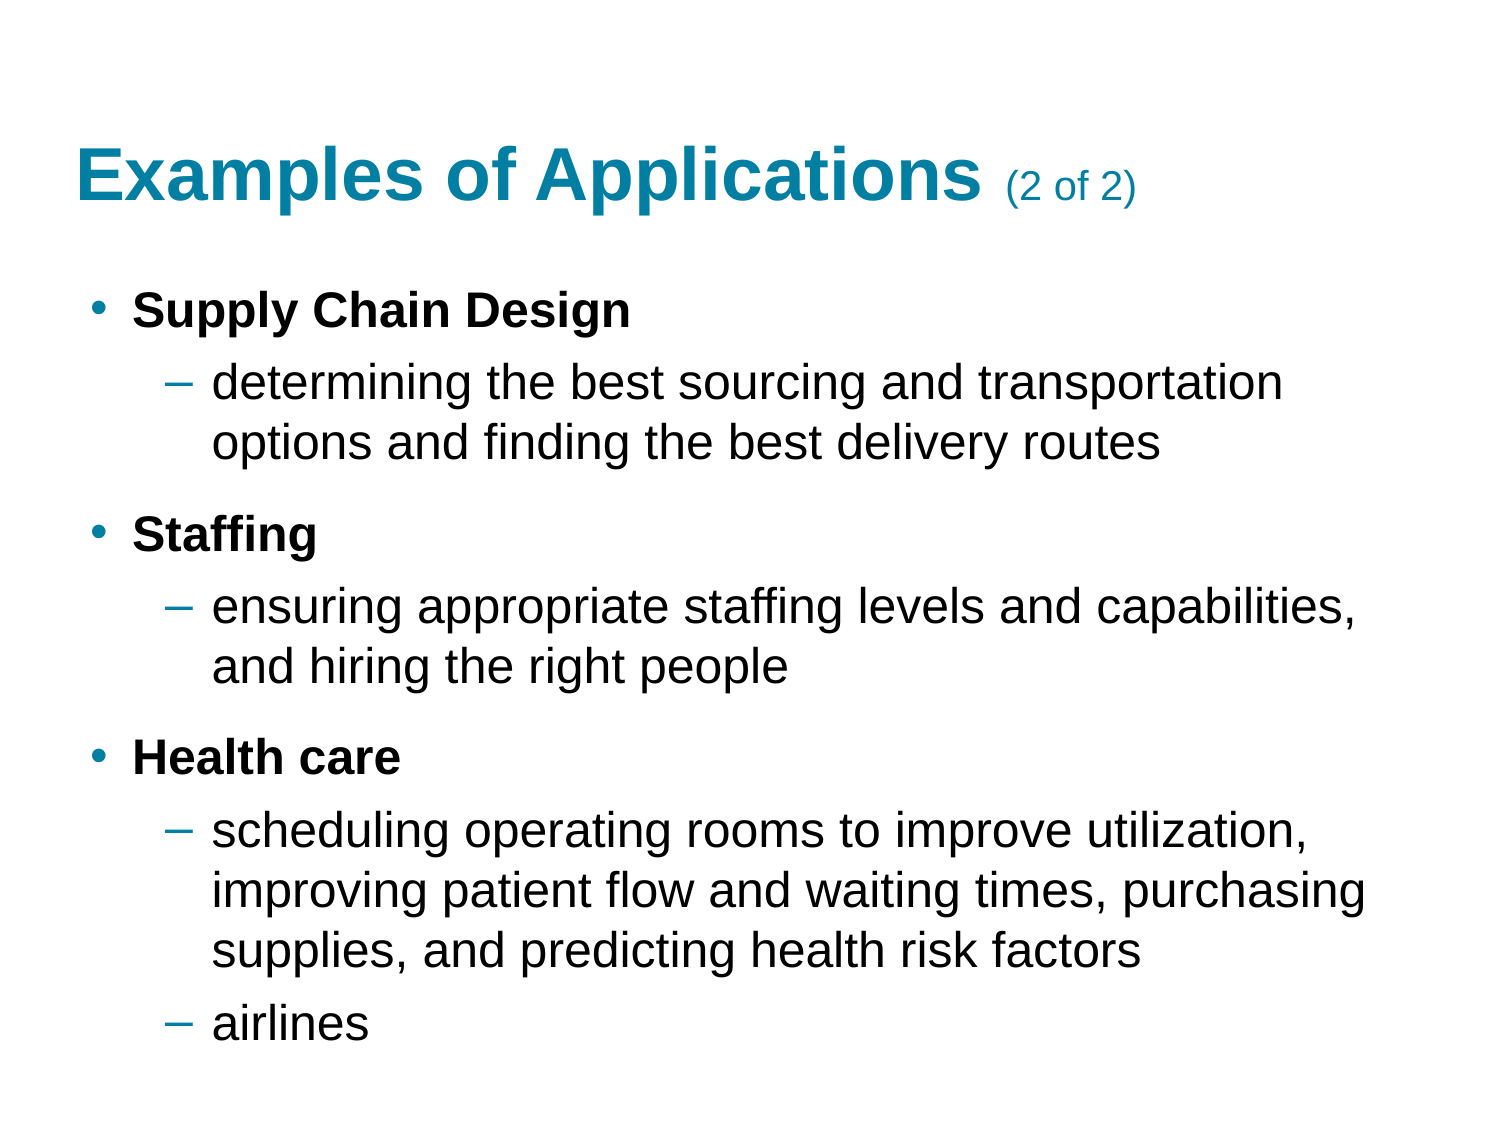

9/1/2021
4
# Examples of Applications (2 of 2)
Supply Chain Design
determining the best sourcing and transportation options and finding the best delivery routes
Staffing
ensuring appropriate staffing levels and capabilities, and hiring the right people
Health care
scheduling operating rooms to improve utilization, improving patient flow and waiting times, purchasing supplies, and predicting health risk factors
airlines